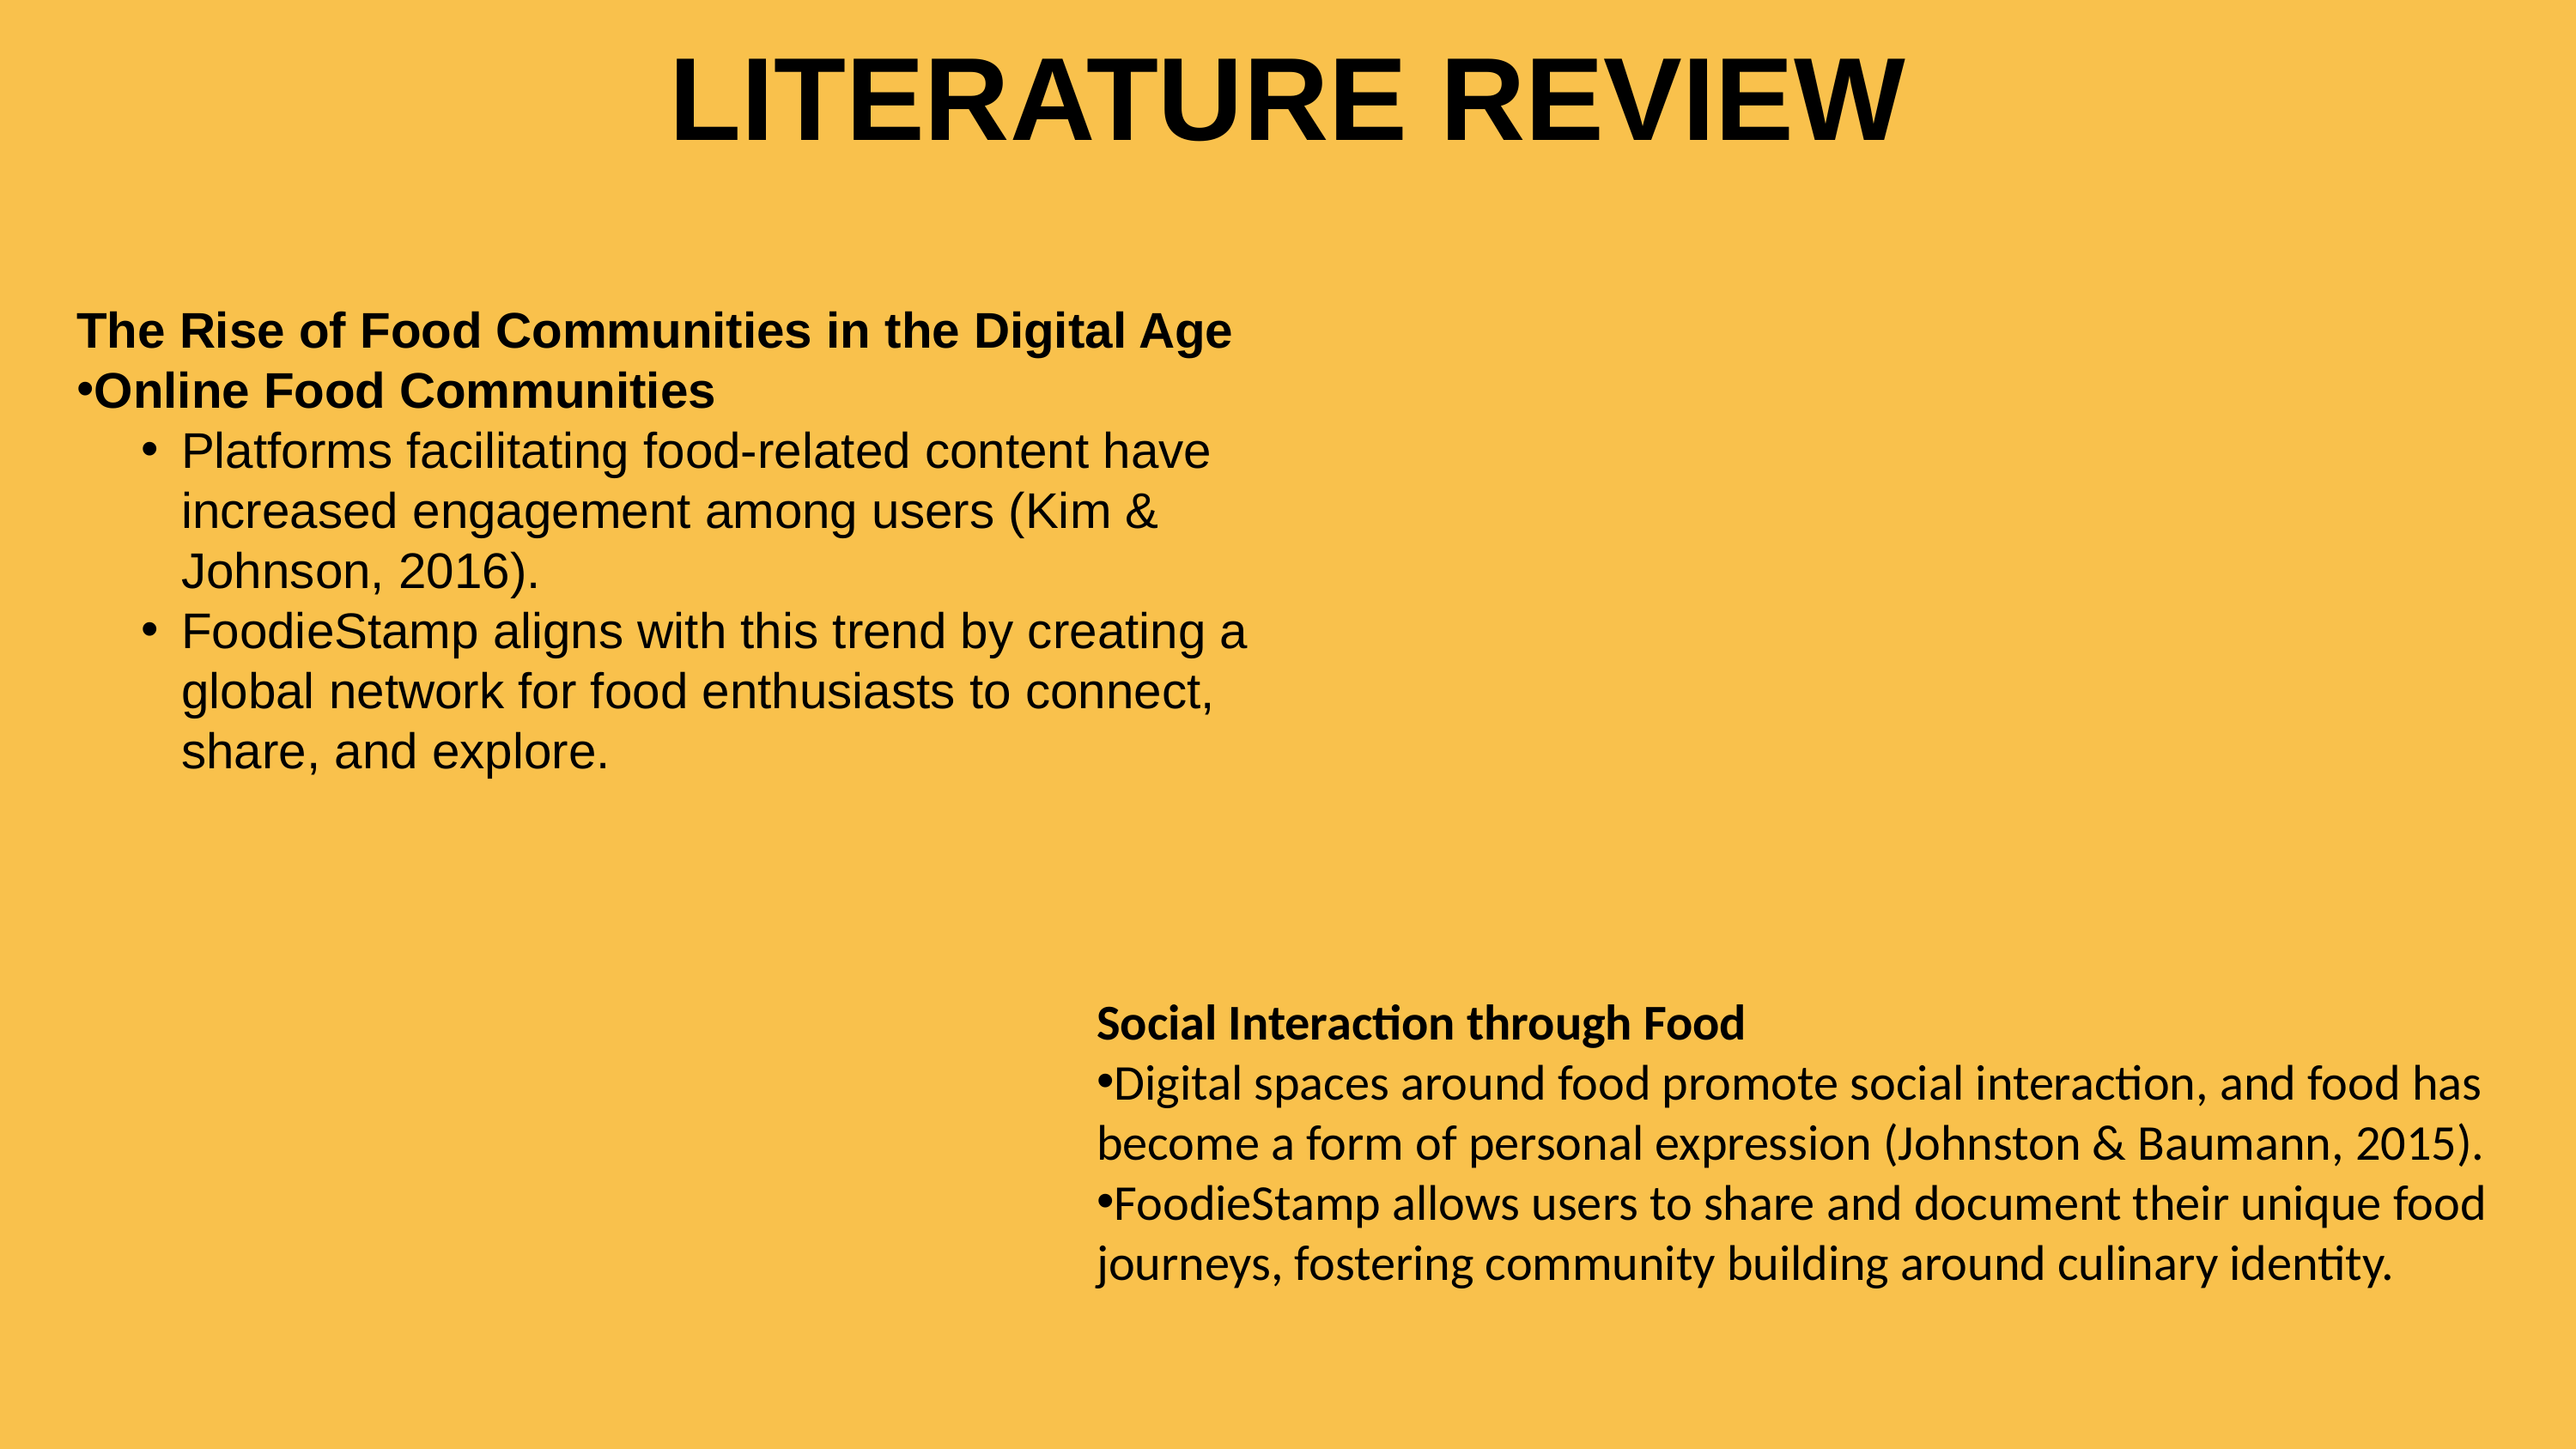

LITERATURE REVIEW
The Rise of Food Communities in the Digital Age
Online Food Communities
Platforms facilitating food-related content have increased engagement among users (Kim & Johnson, 2016).
FoodieStamp aligns with this trend by creating a global network for food enthusiasts to connect, share, and explore.
Social Interaction through Food
Digital spaces around food promote social interaction, and food has become a form of personal expression (Johnston & Baumann, 2015).
FoodieStamp allows users to share and document their unique food journeys, fostering community building around culinary identity.